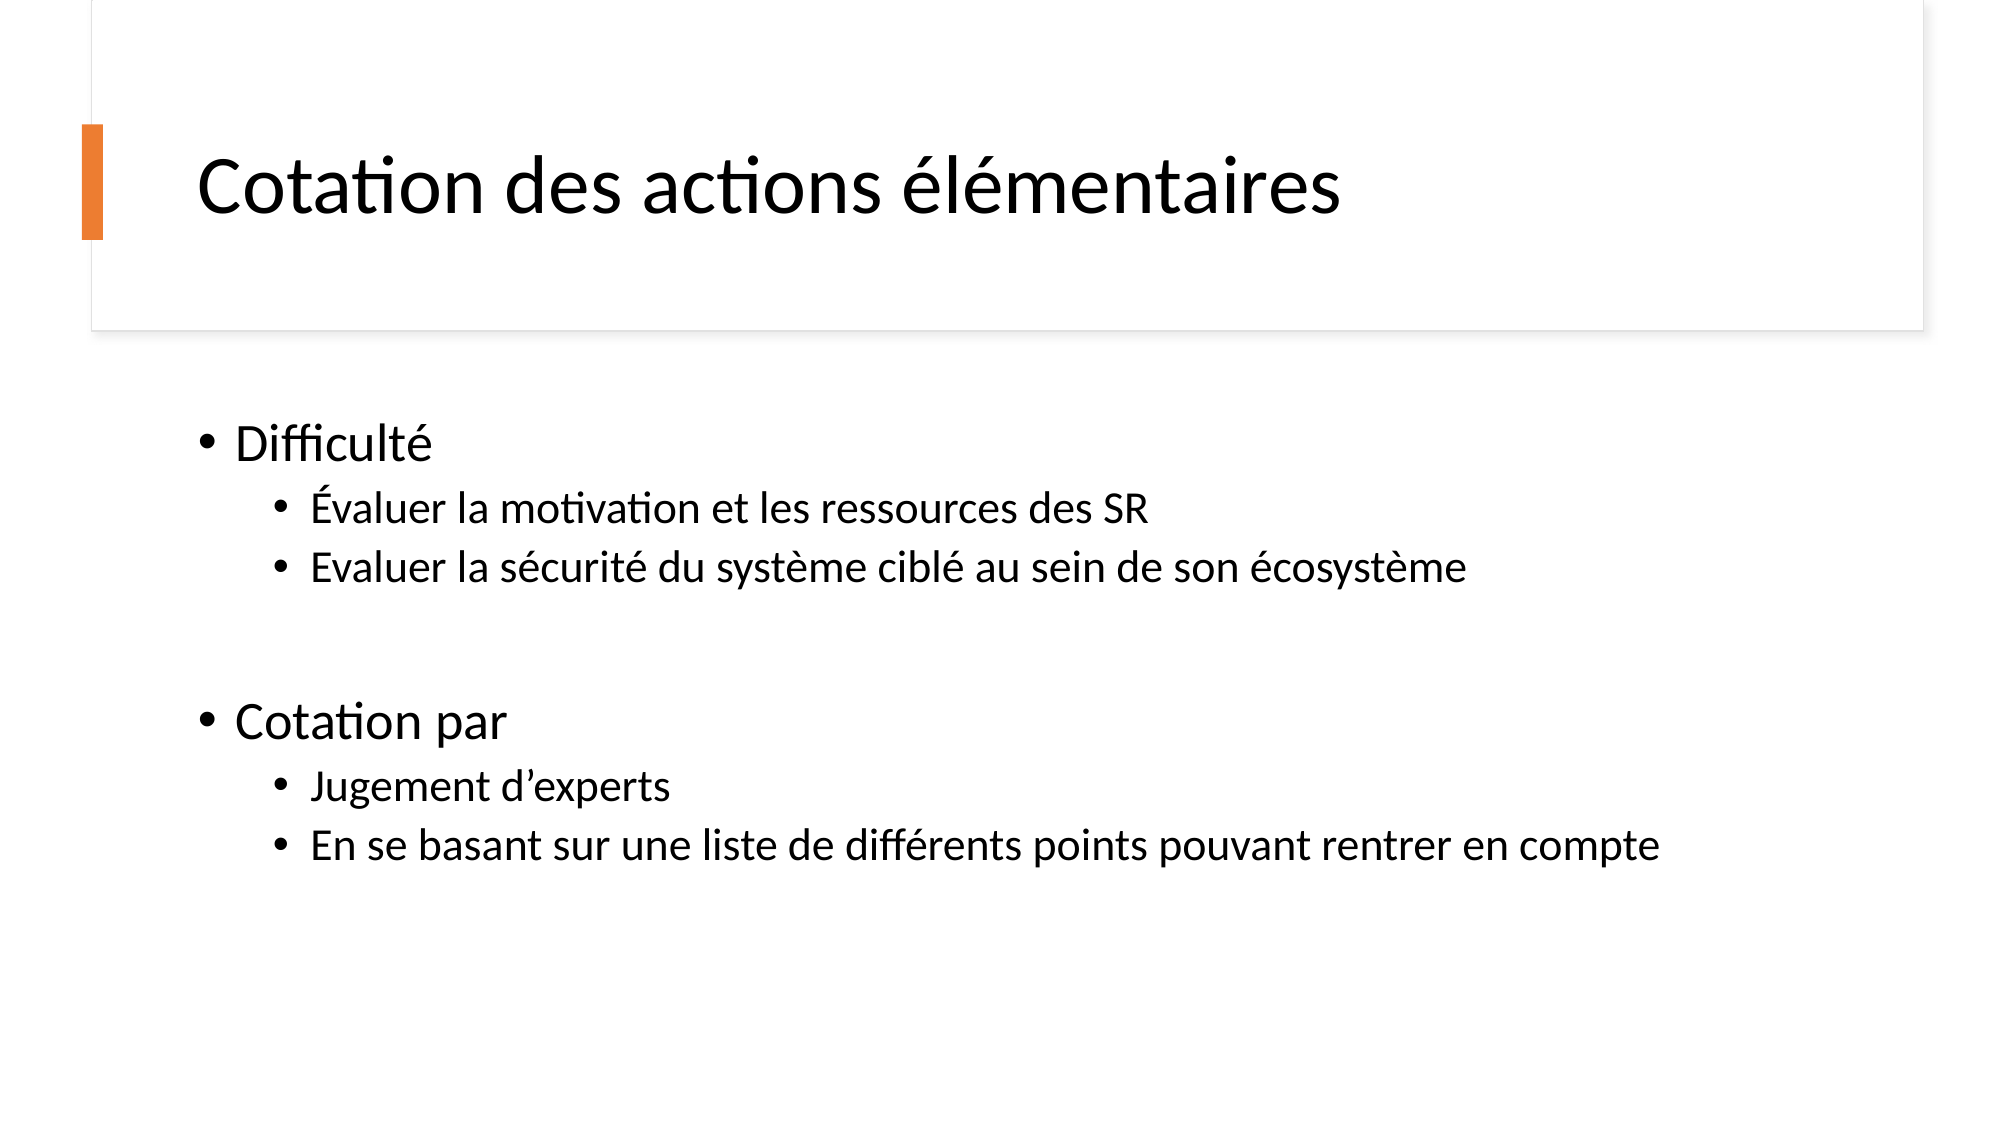

# Cotation des actions élémentaires

Difficulté
Évaluer la motivation et les ressources des SR
Evaluer la sécurité du système ciblé au sein de son écosystème

Cotation par
Jugement d’experts
En se basant sur une liste de différents points pouvant rentrer en compte